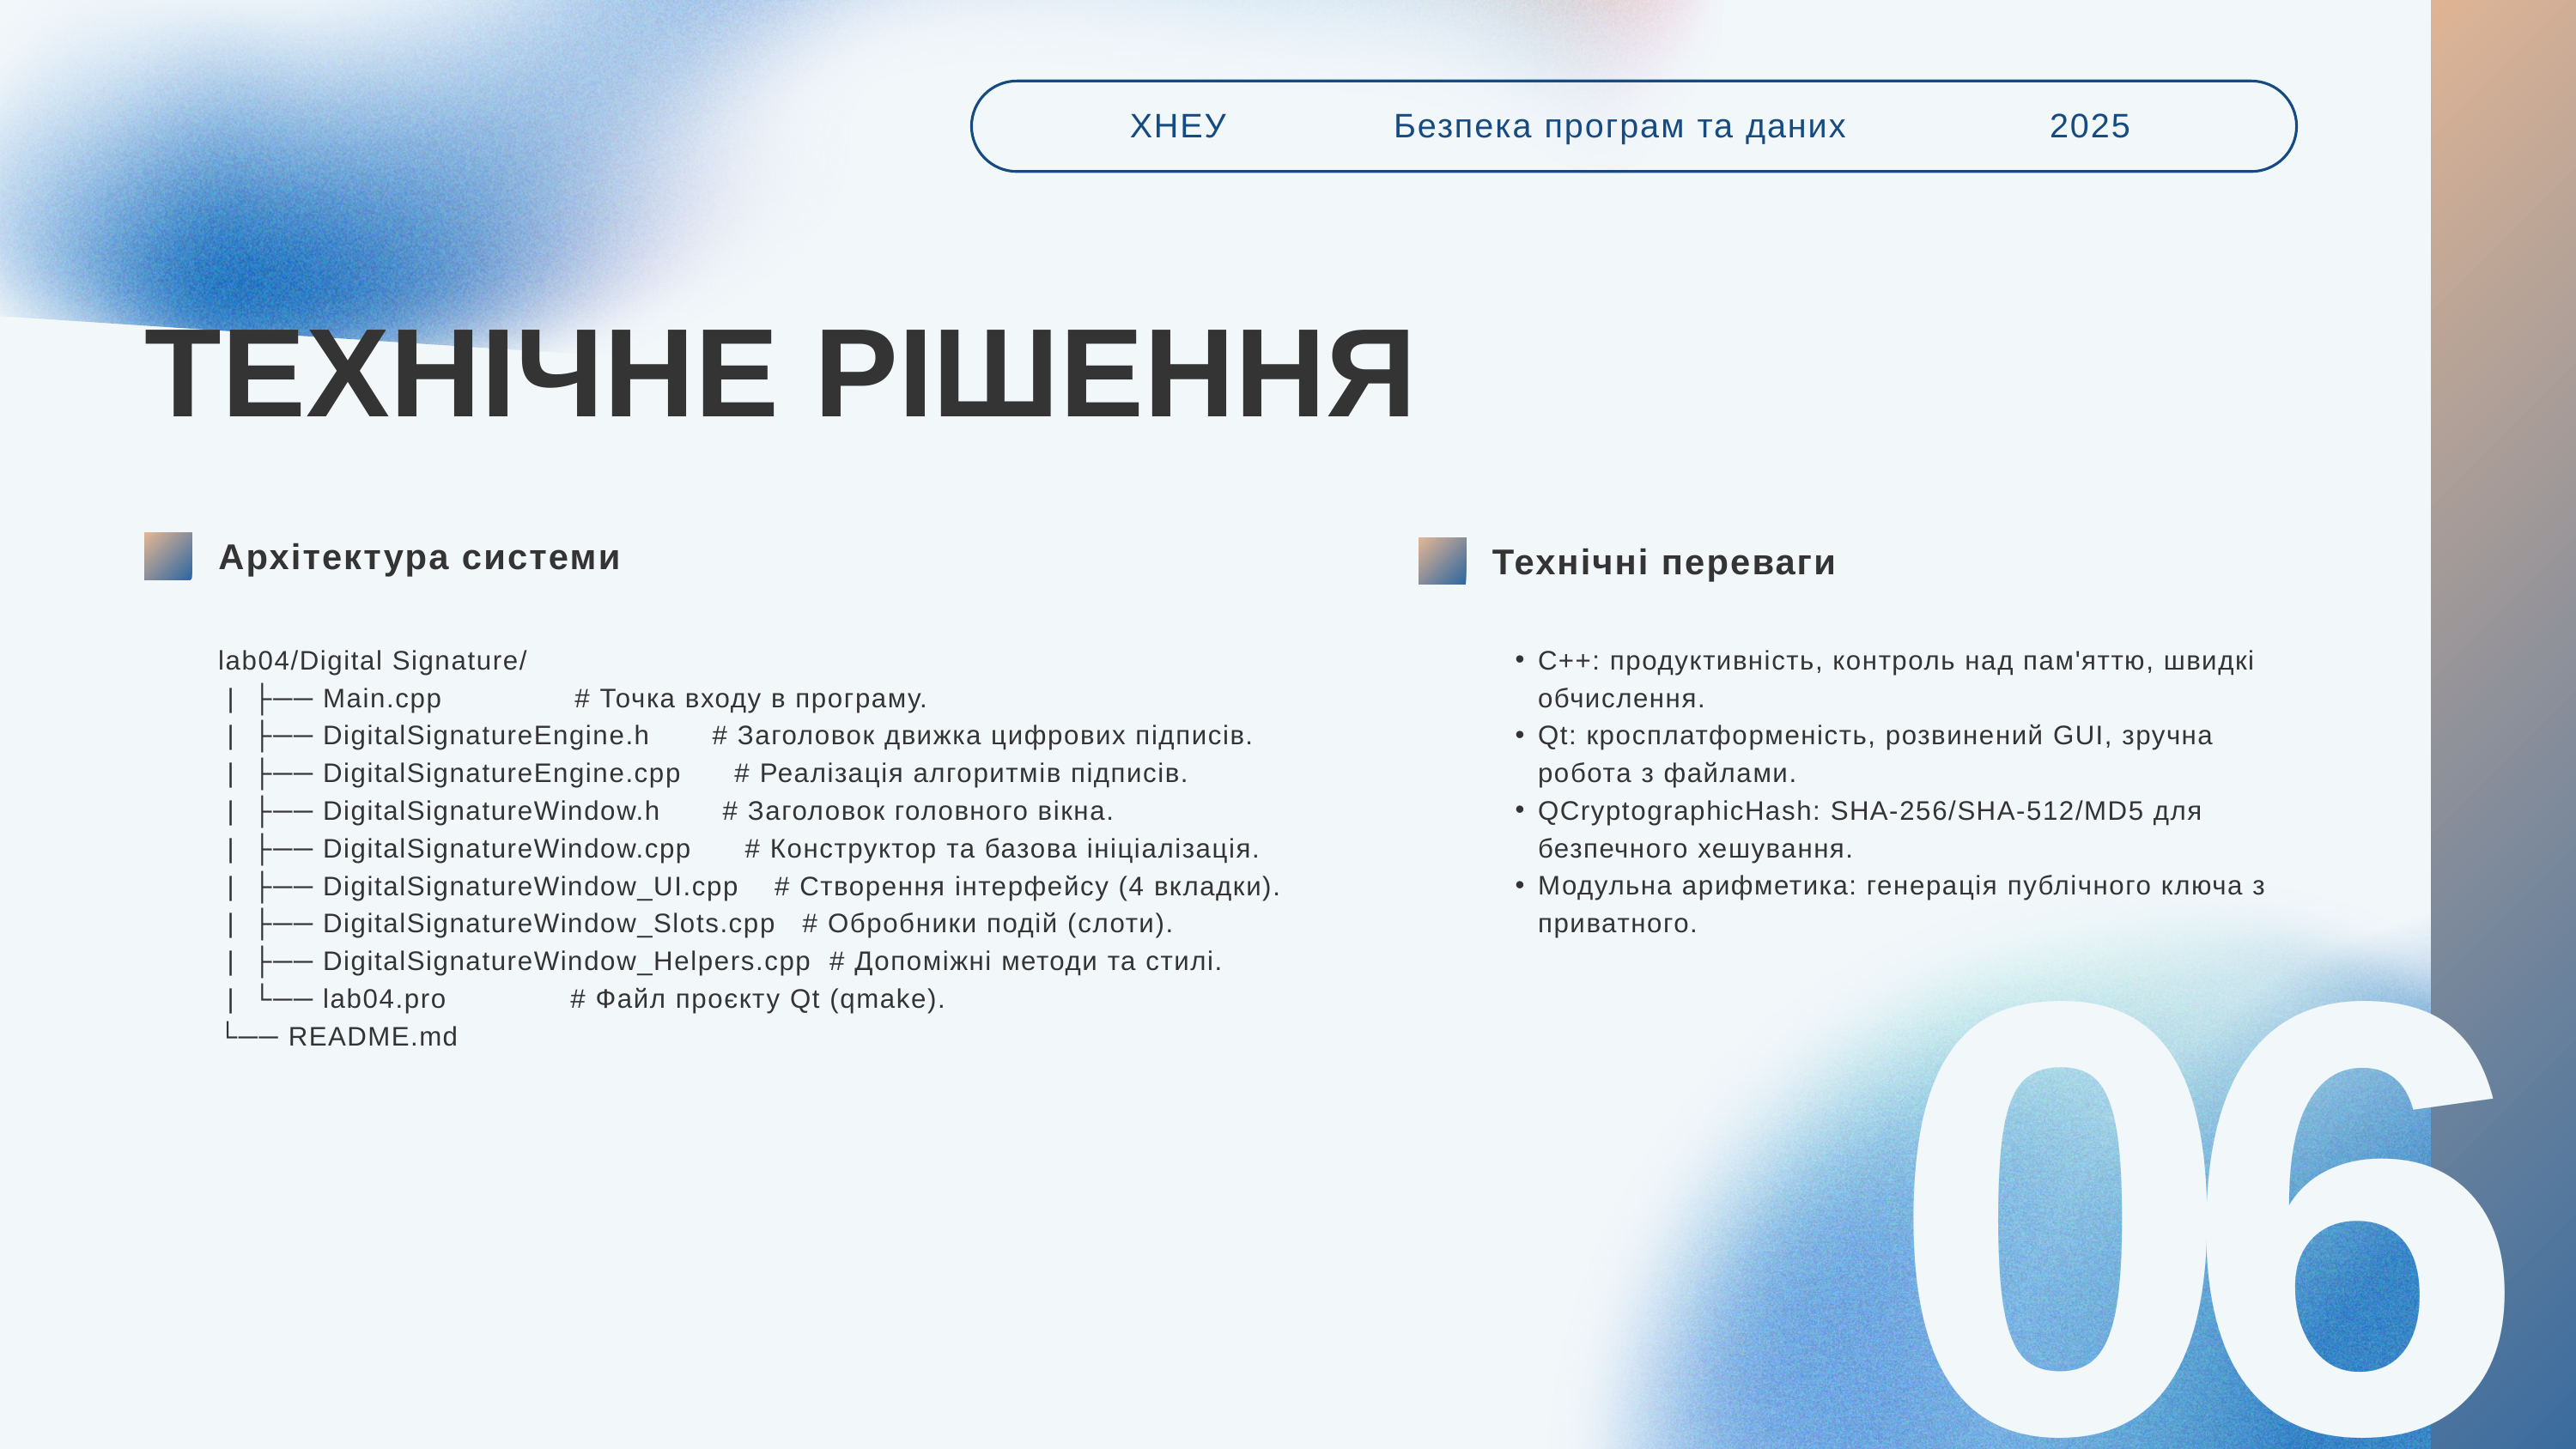

ХНЕУ
Безпека програм та даних
2025
ТЕХНІЧНЕ РІШЕННЯ
Архітектура системи
Технічні переваги

АРХІТЕКТУРА СИСТЕМИ
lab04/Digital Signature/
 |  ├── Main.cpp               # Точка входу в програму.
 |  ├── DigitalSignatureEngine.h       # Заголовок движка цифрових підписів.
 |  ├── DigitalSignatureEngine.cpp      # Реалізація алгоритмів підписів.
 |  ├── DigitalSignatureWindow.h       # Заголовок головного вікна.
 |  ├── DigitalSignatureWindow.cpp      # Конструктор та базова ініціалізація.
 |  ├── DigitalSignatureWindow_UI.cpp    # Створення інтерфейсу (4 вкладки).
 |  ├── DigitalSignatureWindow_Slots.cpp   # Обробники подій (слоти).
 |  ├── DigitalSignatureWindow_Helpers.cpp  # Допоміжні методи та стилі.
 |  └── lab04.pro              # Файл проєкту Qt (qmake).
└── README.md
C++: продуктивність, контроль над пам'яттю, швидкі обчислення.
Qt: кросплатформеність, розвинений GUI, зручна робота з файлами.
QCryptographicHash: SHA-256/SHA-512/MD5 для безпечного хешування.
Модульна арифметика: генерація публічного ключа з приватного.

06